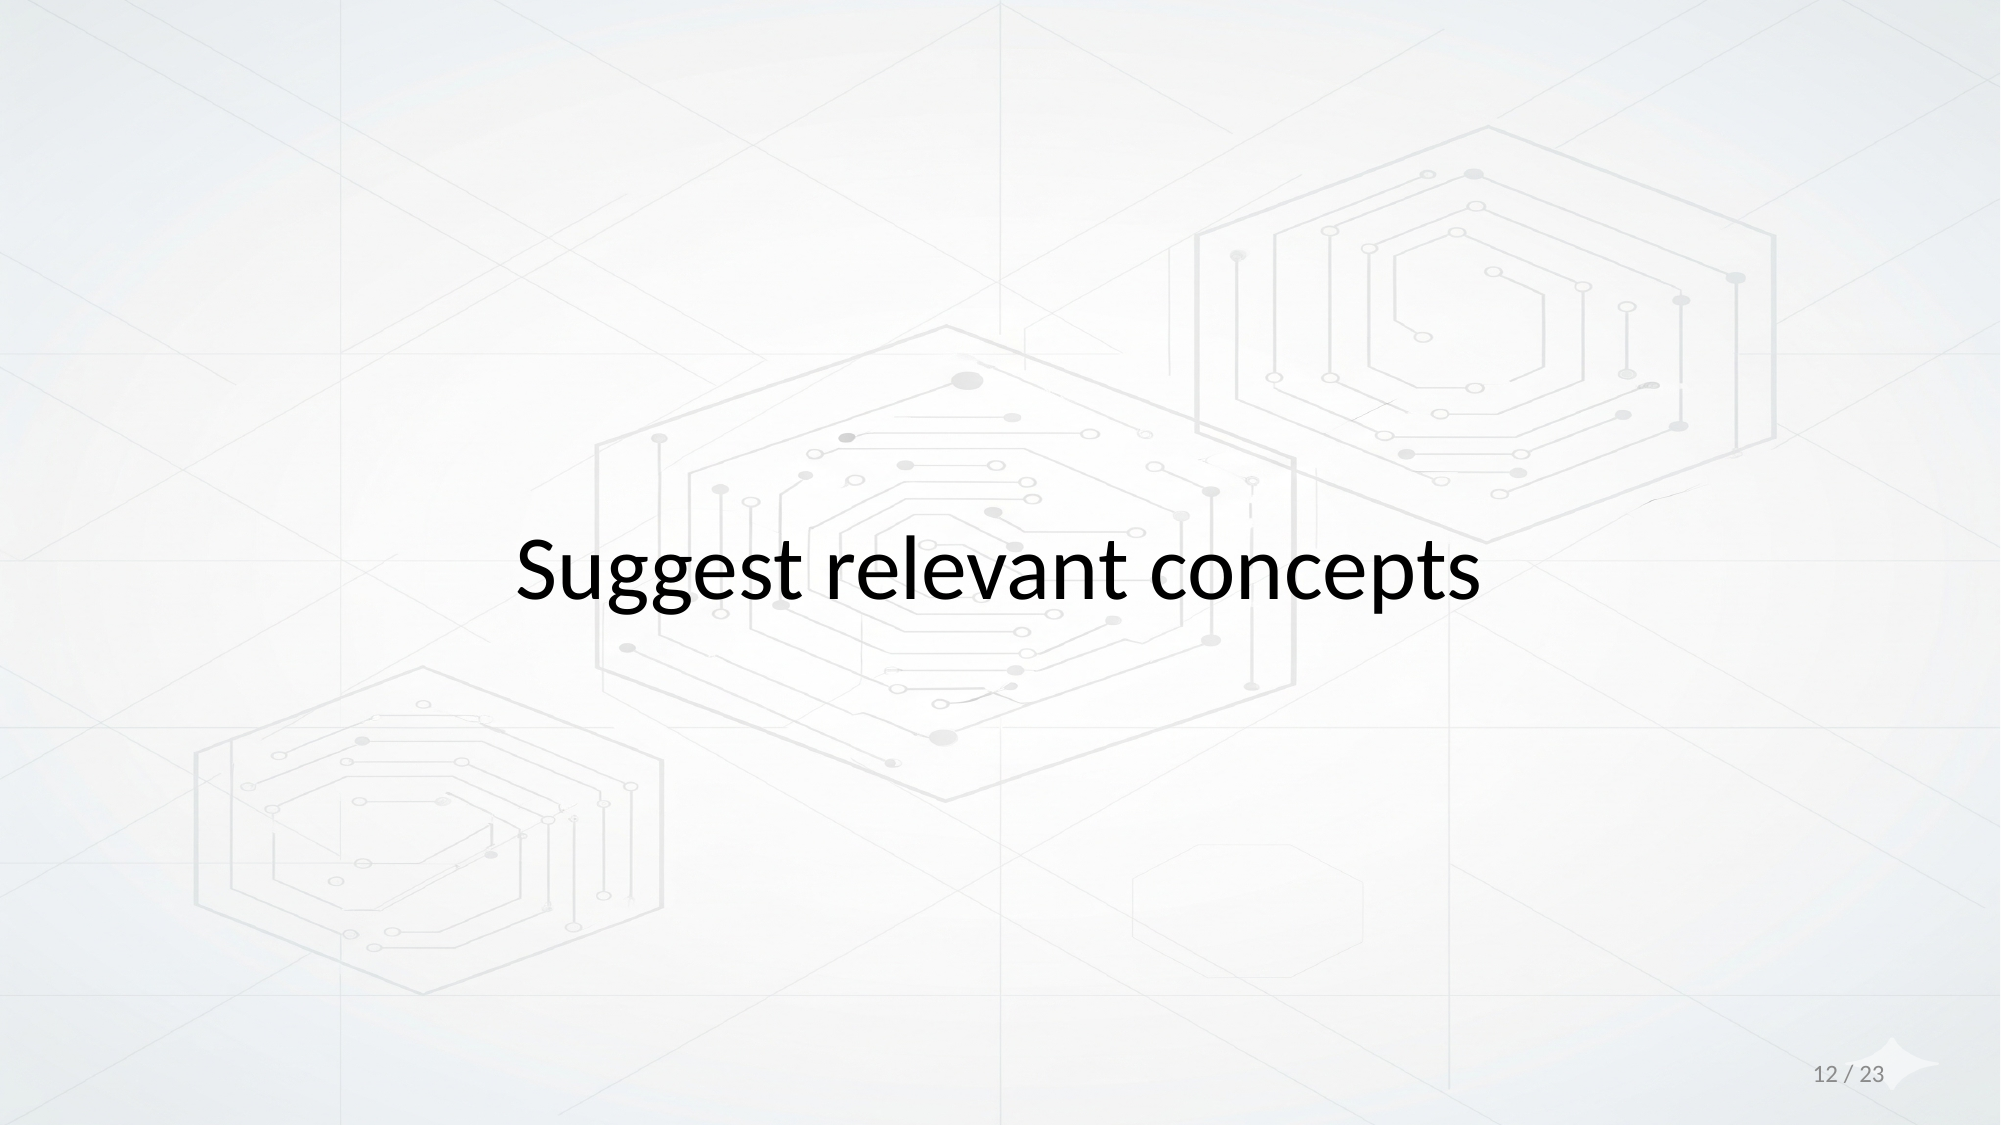

# Suggest relevant concepts
12 / 23